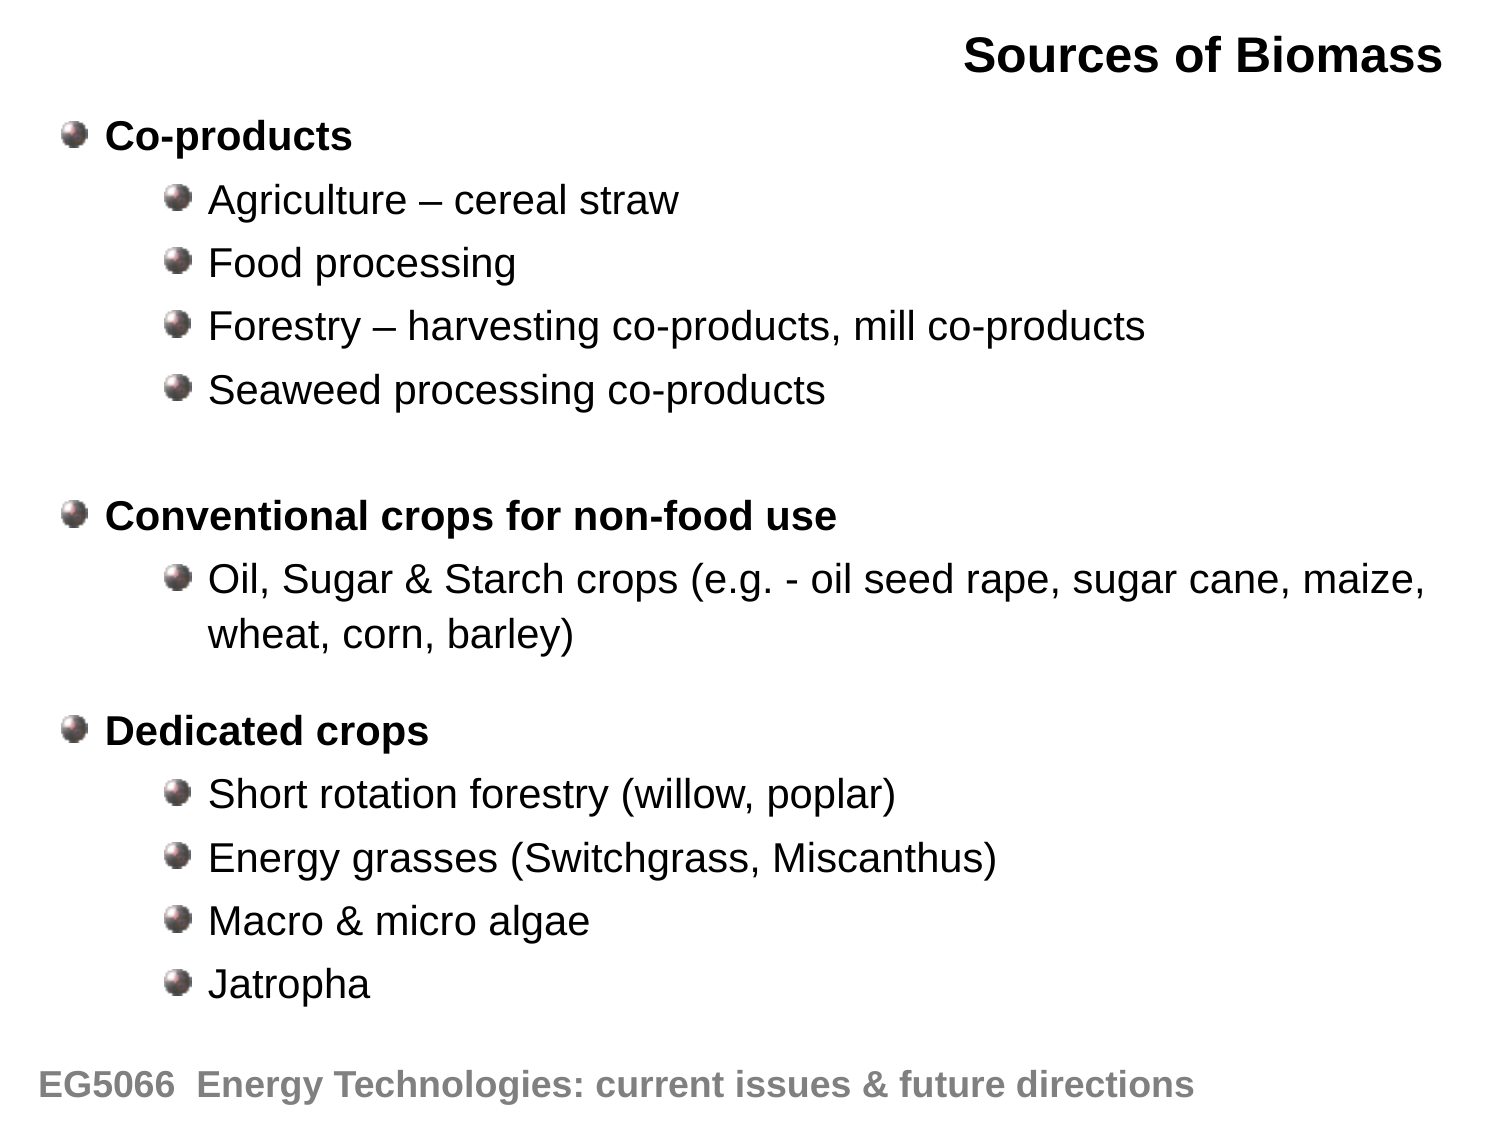

Sources of Biomass
Co-products
Agriculture – cereal straw
Food processing
Forestry – harvesting co-products, mill co-products
Seaweed processing co-products

Conventional crops for non-food use
Oil, Sugar & Starch crops (e.g. - oil seed rape, sugar cane, maize, wheat, corn, barley)
Dedicated crops
Short rotation forestry (willow, poplar)
Energy grasses (Switchgrass, Miscanthus)
Macro & micro algae
Jatropha
EG5066  Energy Technologies: current issues & future directions